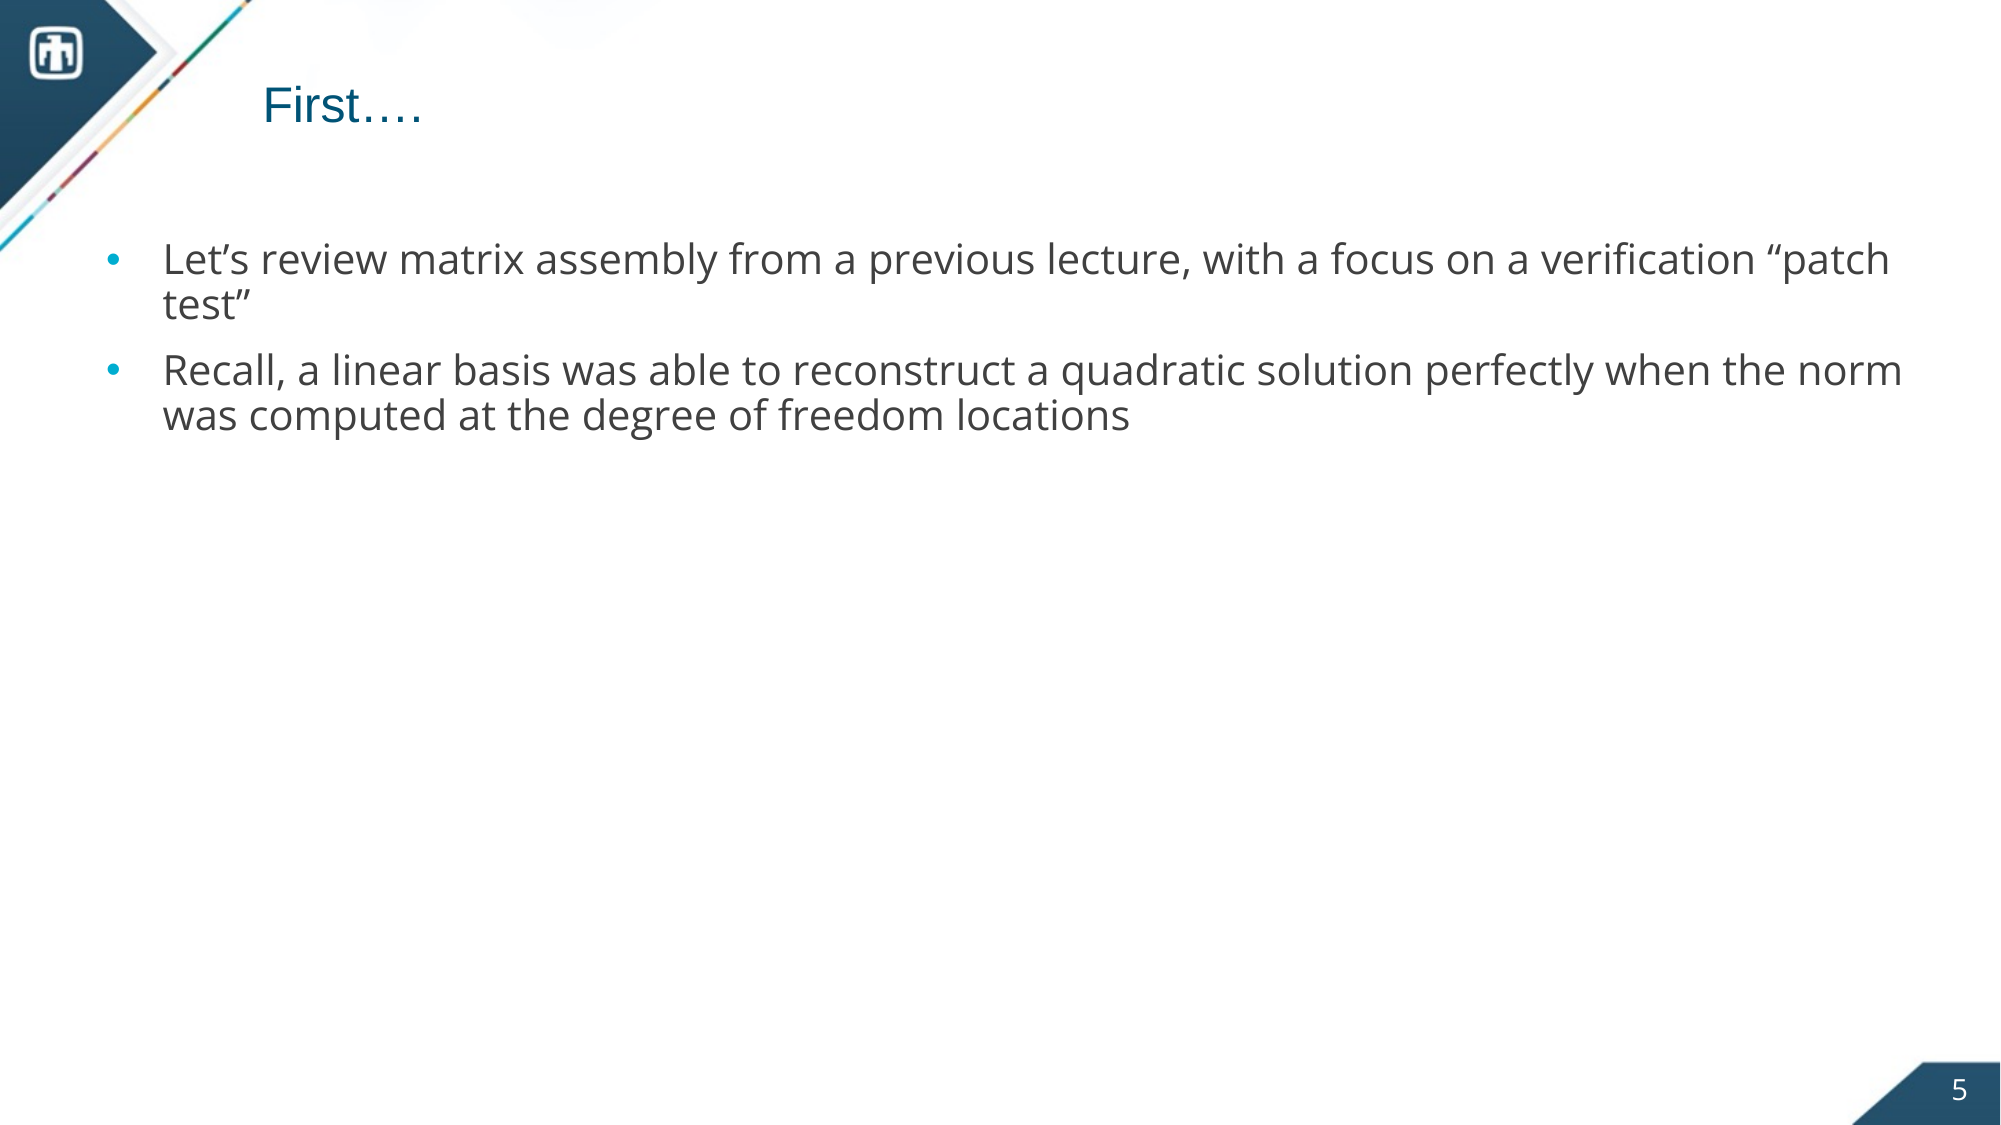

# First….
Let’s review matrix assembly from a previous lecture, with a focus on a verification “patch test”
Recall, a linear basis was able to reconstruct a quadratic solution perfectly when the norm was computed at the degree of freedom locations
5